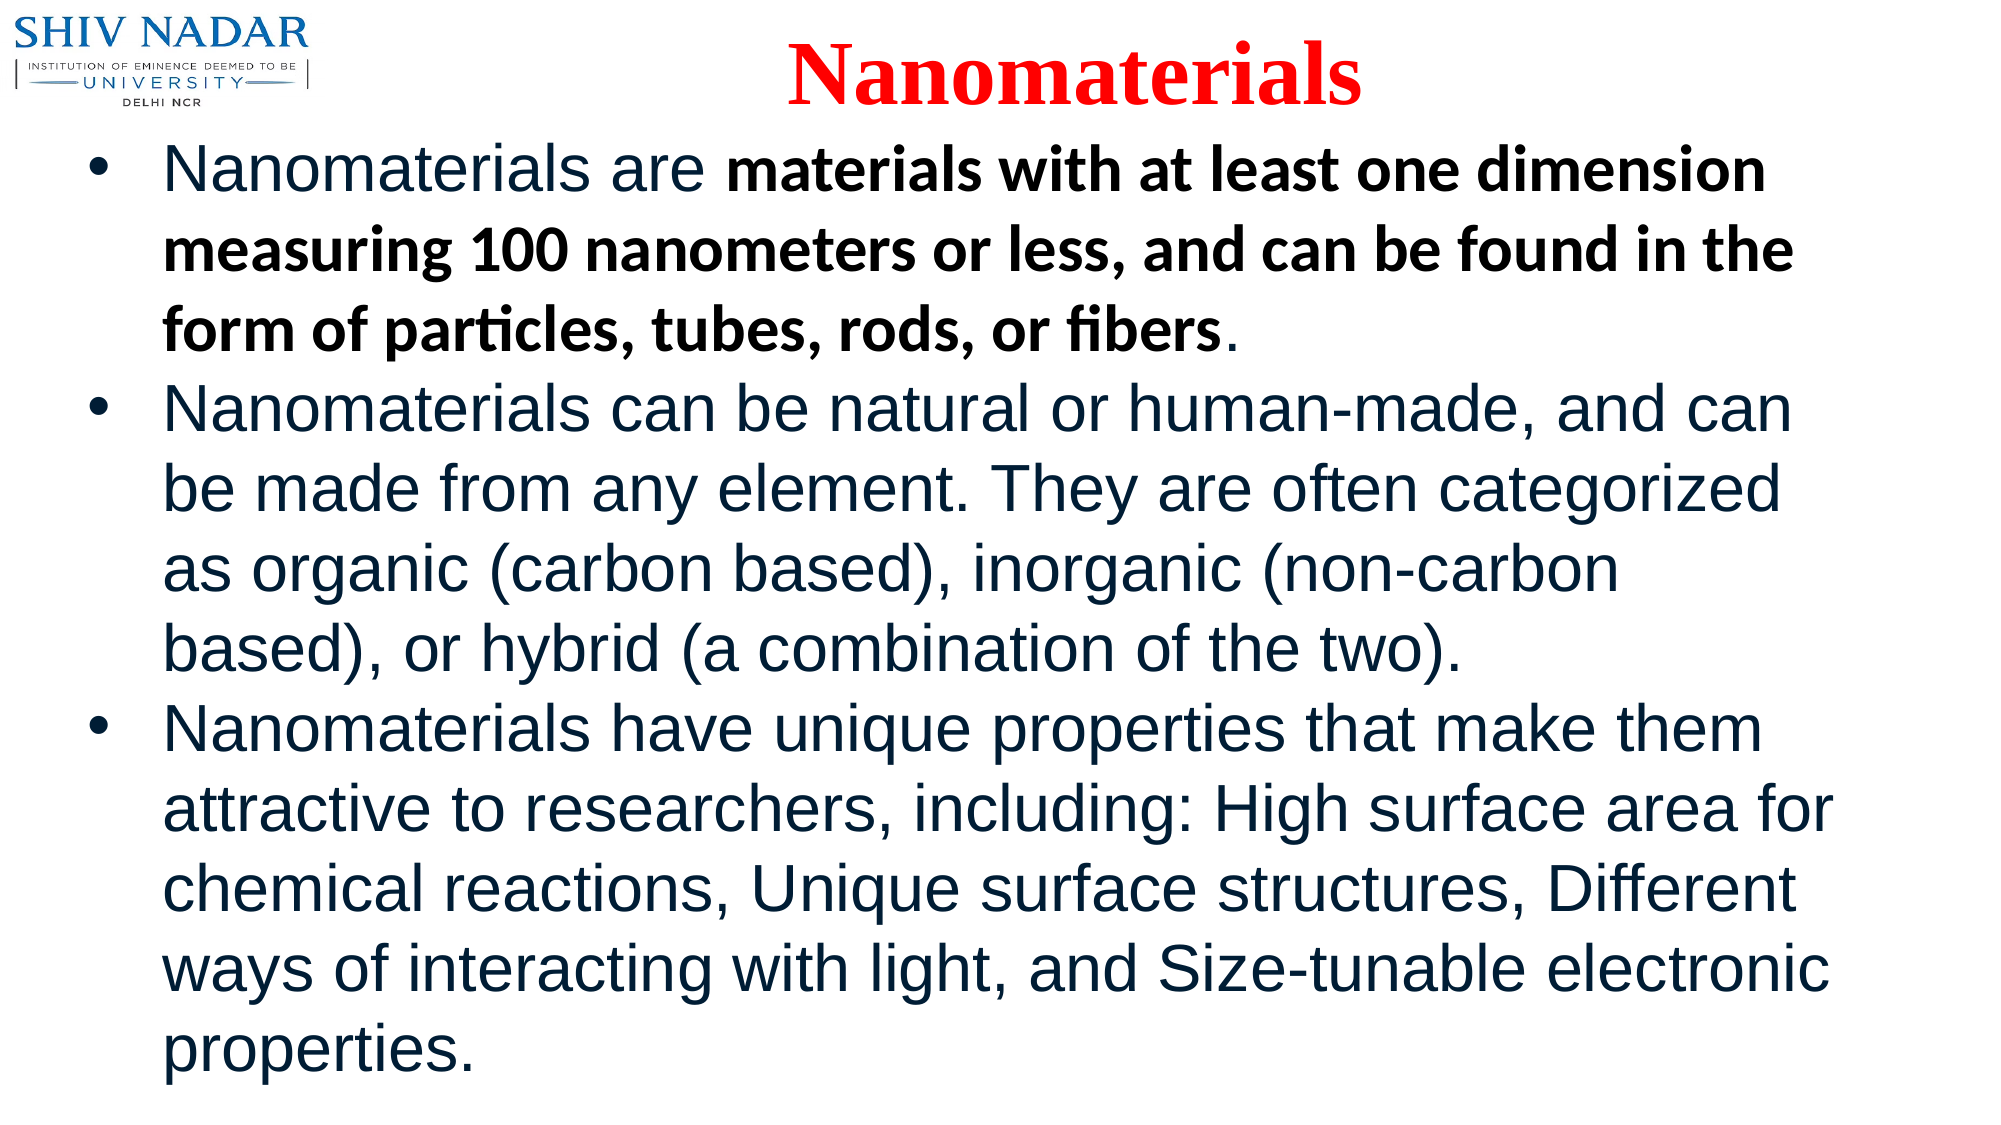

# Nanomaterials
Nanomaterials are materials with at least one dimension measuring 100 nanometers or less, and can be found in the form of particles, tubes, rods, or fibers.
Nanomaterials can be natural or human-made, and can be made from any element. They are often categorized as organic (carbon based), inorganic (non-carbon based), or hybrid (a combination of the two).
Nanomaterials have unique properties that make them attractive to researchers, including: High surface area for chemical reactions, Unique surface structures, Different ways of interacting with light, and Size-tunable electronic properties.